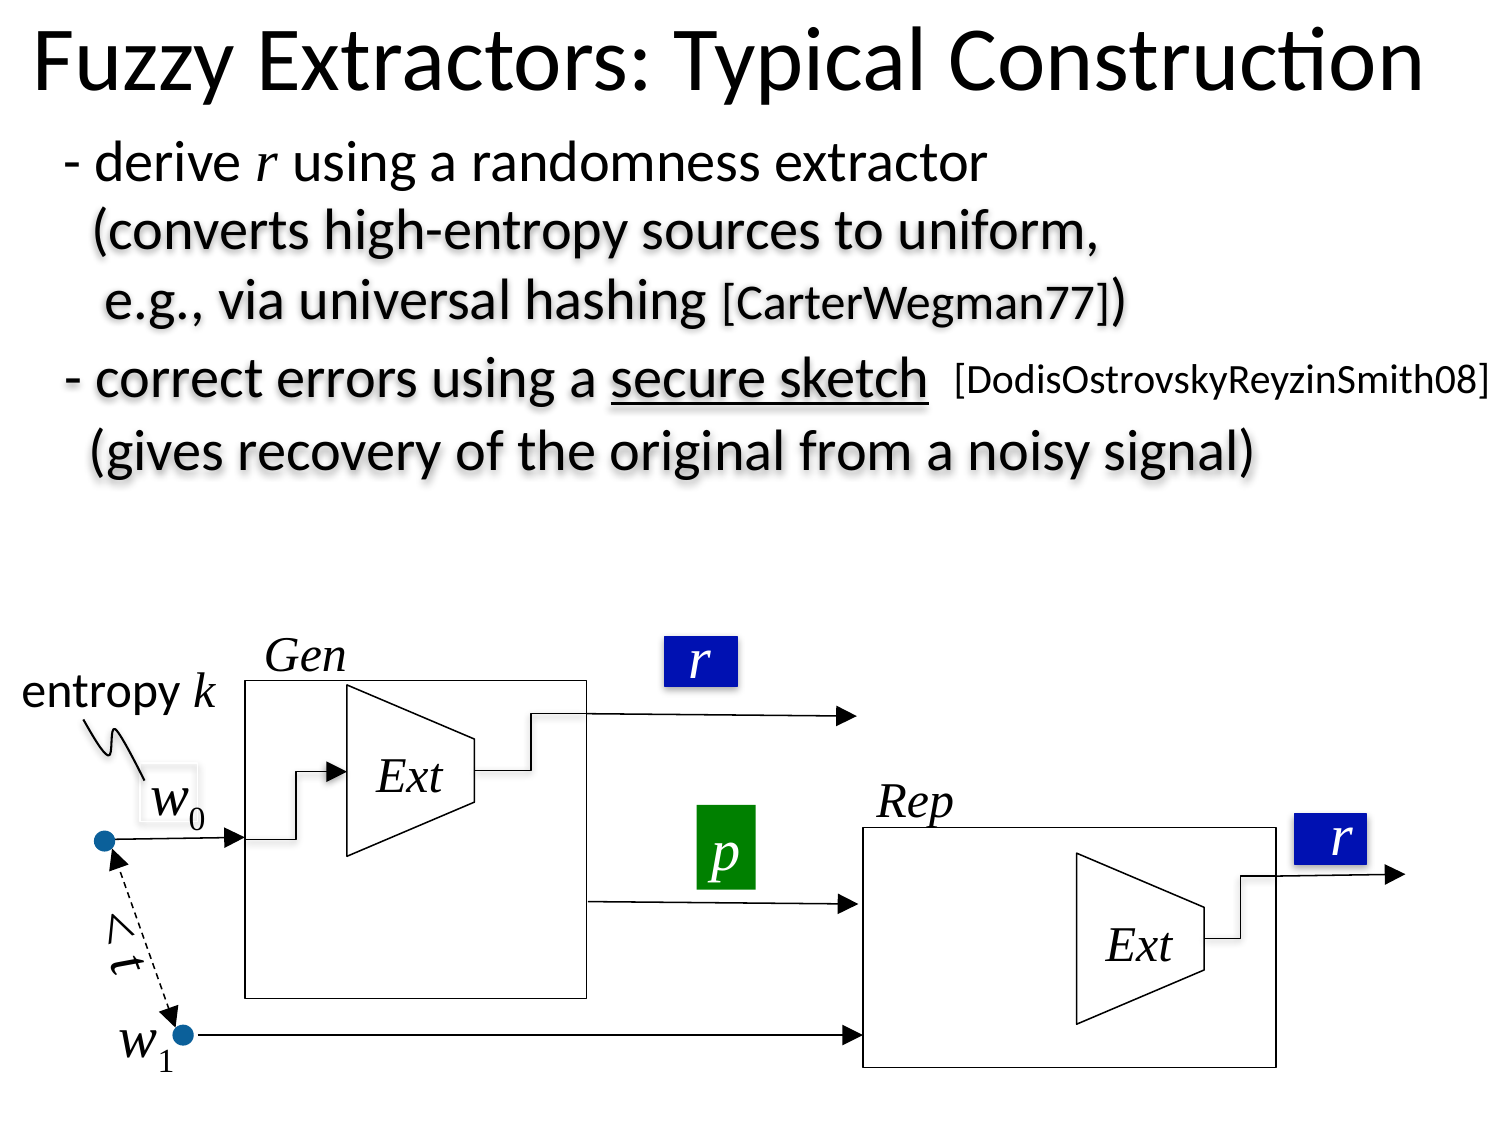

# Fuzzy Extractors: Typical Construction
- derive r using a randomness extractor
(converts high-entropy sources to uniform,
 e.g., via universal hashing [CarterWegman77])
- correct errors using a secure sketch
[DodisOstrovskyReyzinSmith08]
(gives recovery of the original from a noisy signal)
r

Gen

entropy k

Ext

w0
Rep

r

p

Ext
< t
w1